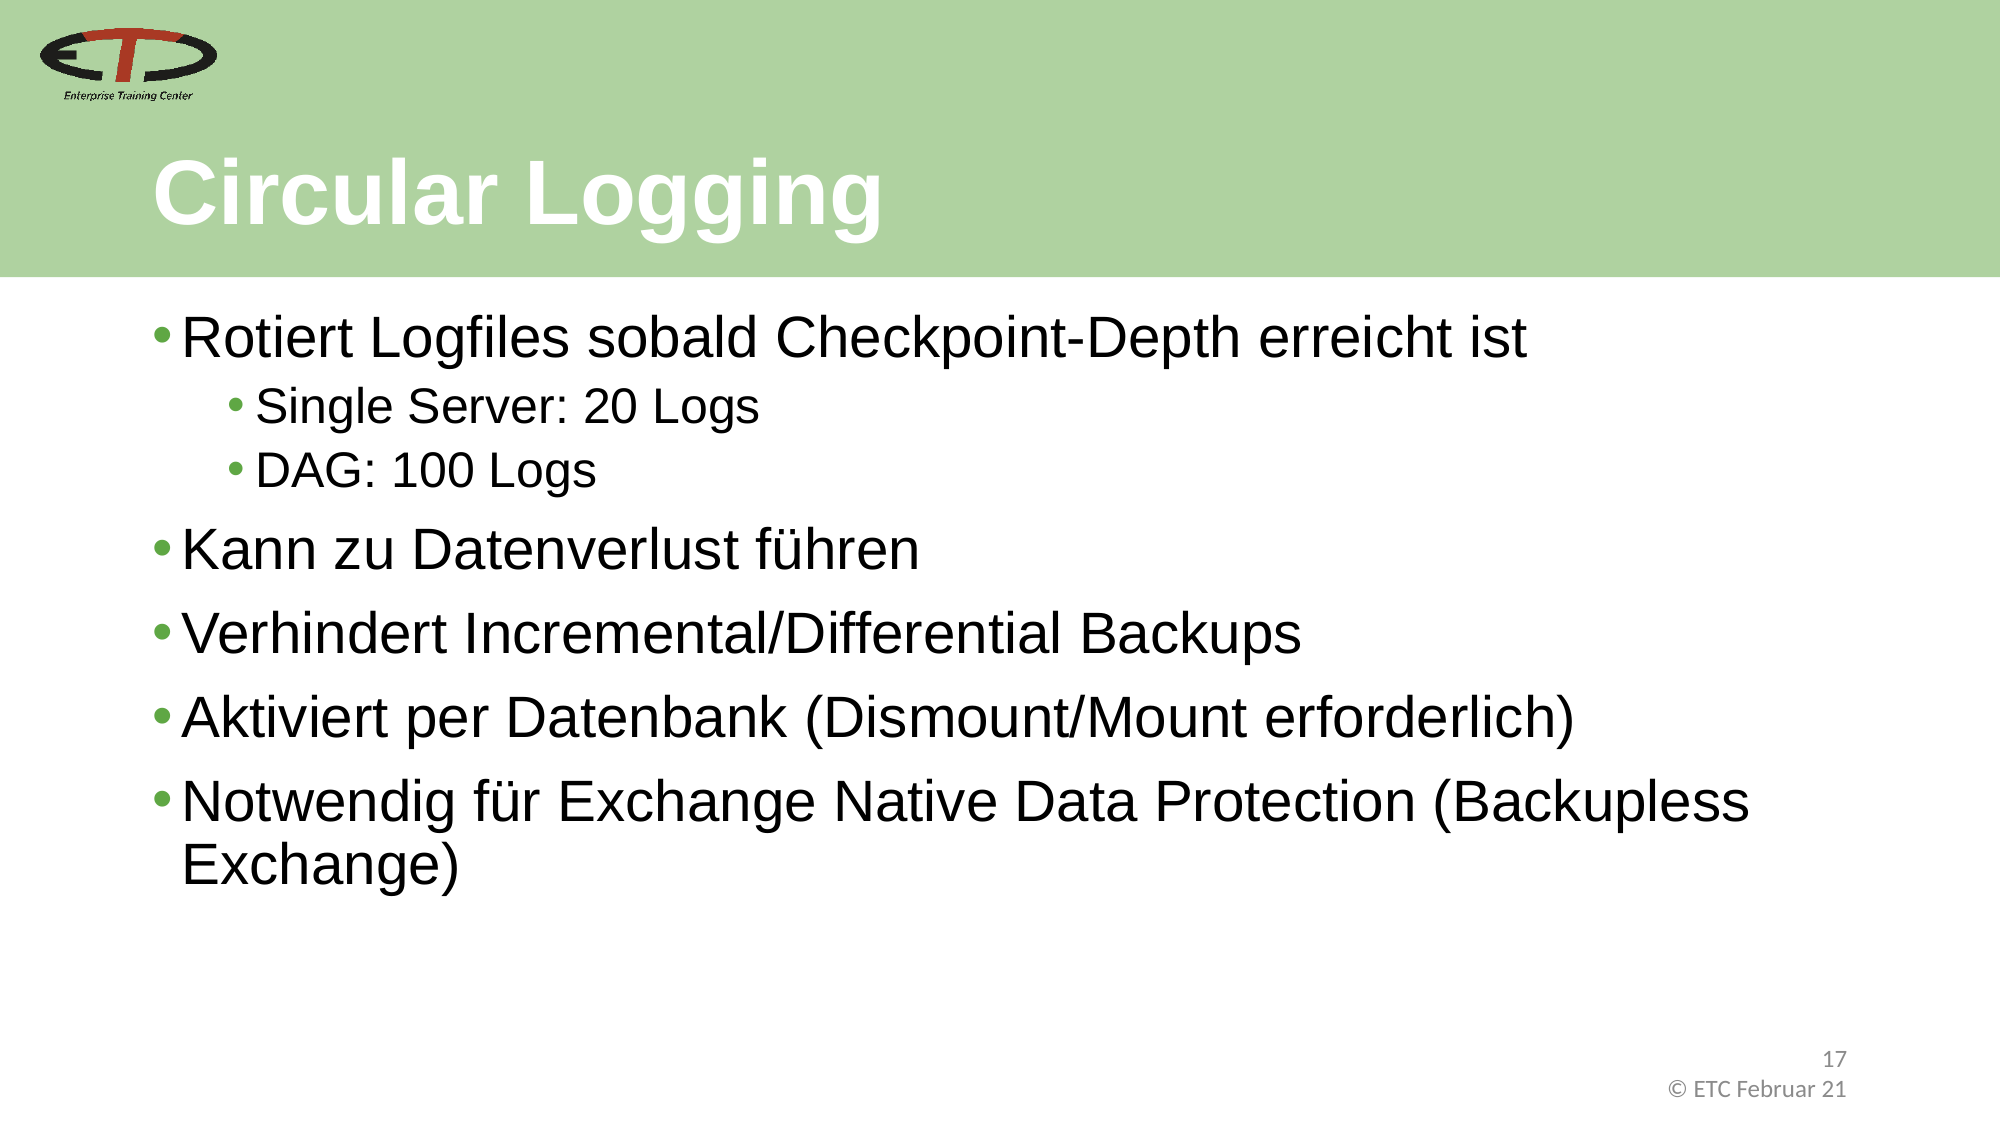

# Circular Logging
Rotiert Logfiles sobald Checkpoint-Depth erreicht ist
Single Server: 20 Logs
DAG: 100 Logs
Kann zu Datenverlust führen
Verhindert Incremental/Differential Backups
Aktiviert per Datenbank (Dismount/Mount erforderlich)
Notwendig für Exchange Native Data Protection (Backupless Exchange)
17
 © ETC Februar 21